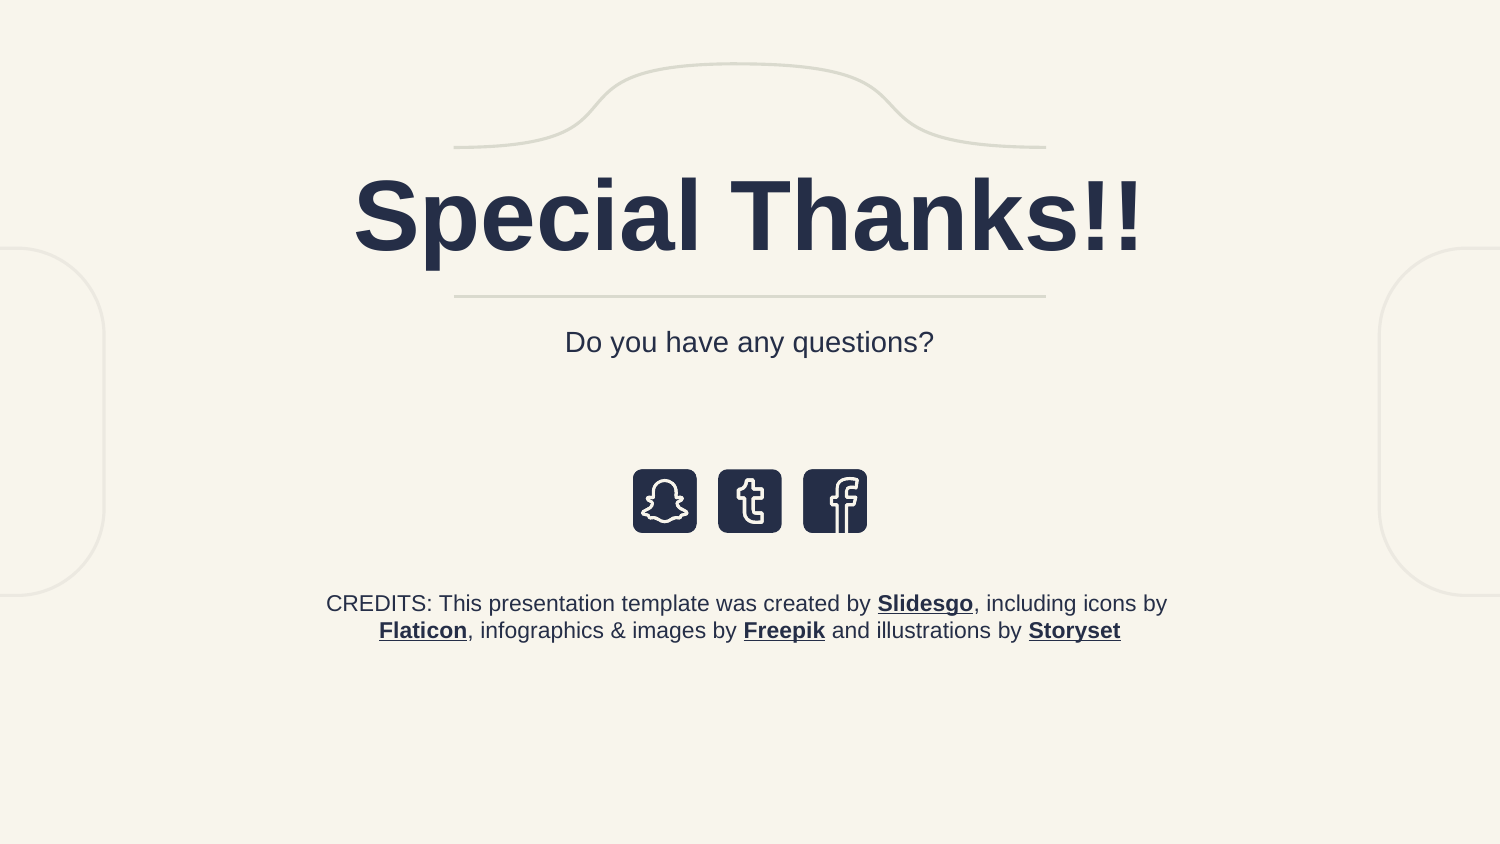

# Special Thanks!!

Do you have any questions?